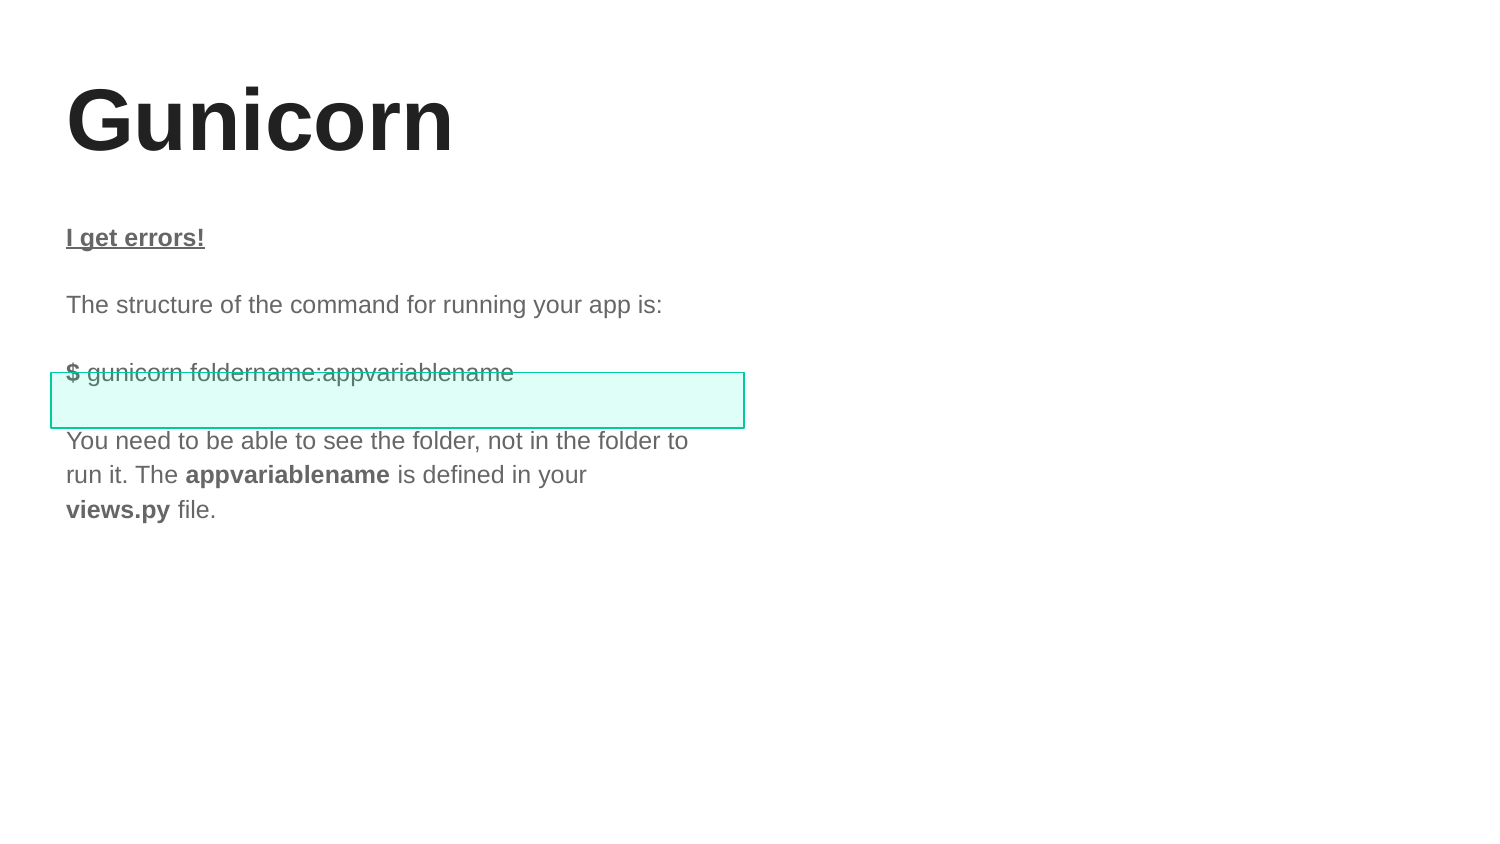

# Gunicorn
I get errors!
The structure of the command for running your app is:
$ gunicorn foldername:appvariablename
You need to be able to see the folder, not in the folder to run it. The appvariablename is defined in your views.py file.